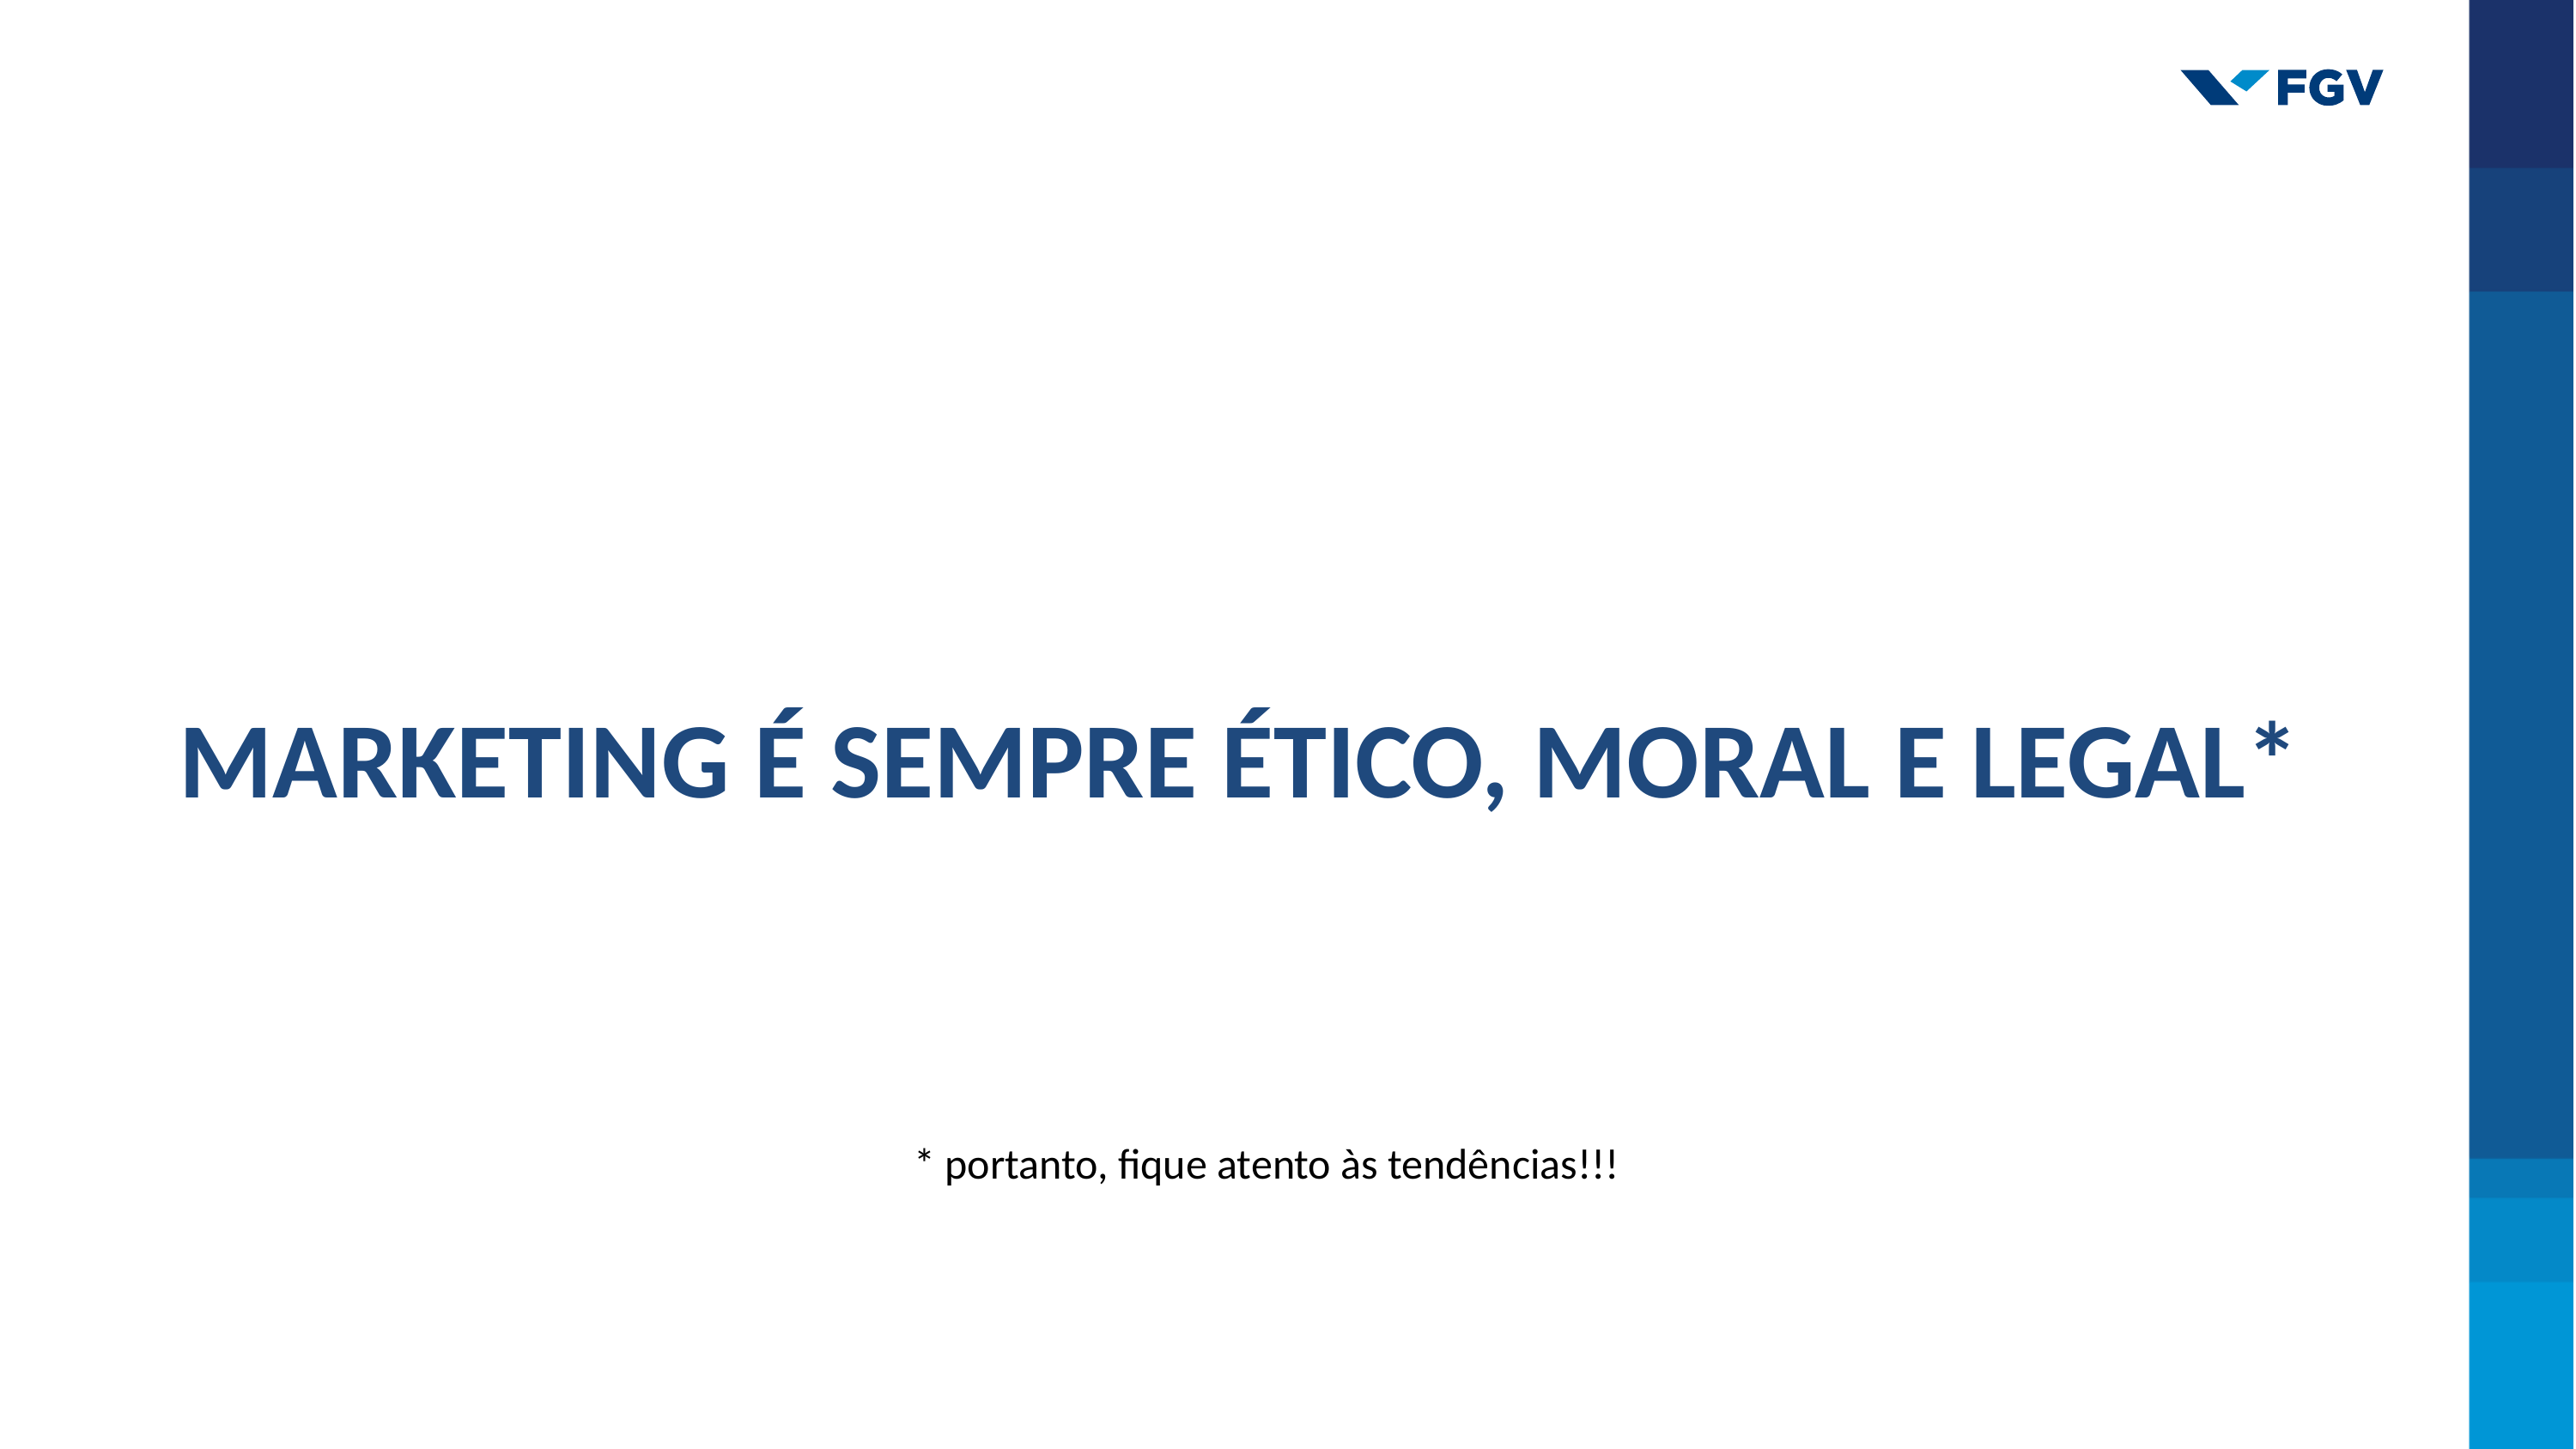

MARKETING É SEMPRE ÉTICO, MORAL E LEGAL*
* portanto, fique atento às tendências!!!